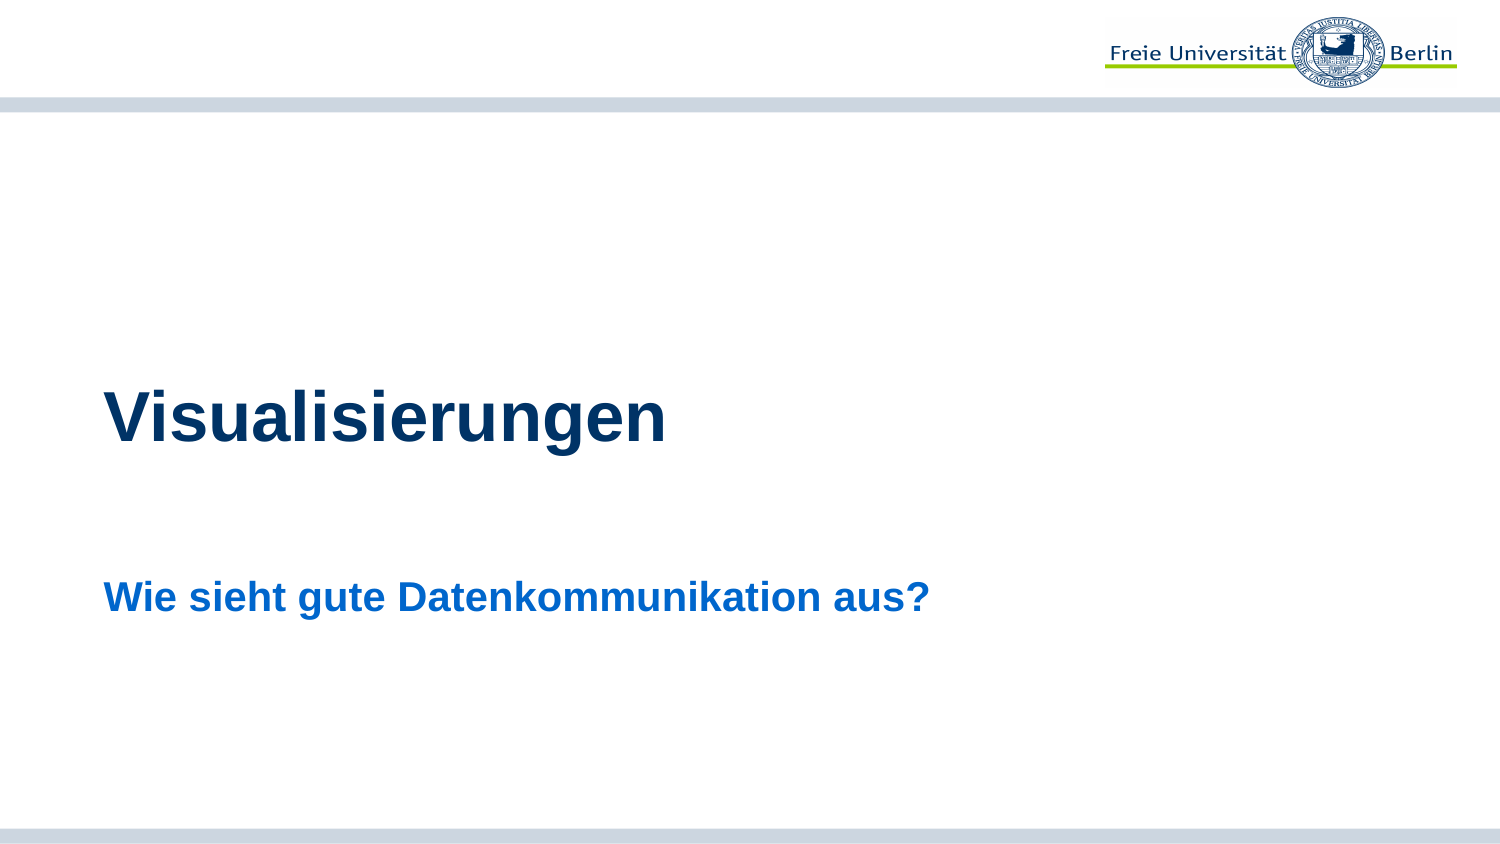

# Visualisierungen
Wie sieht gute Datenkommunikation aus?